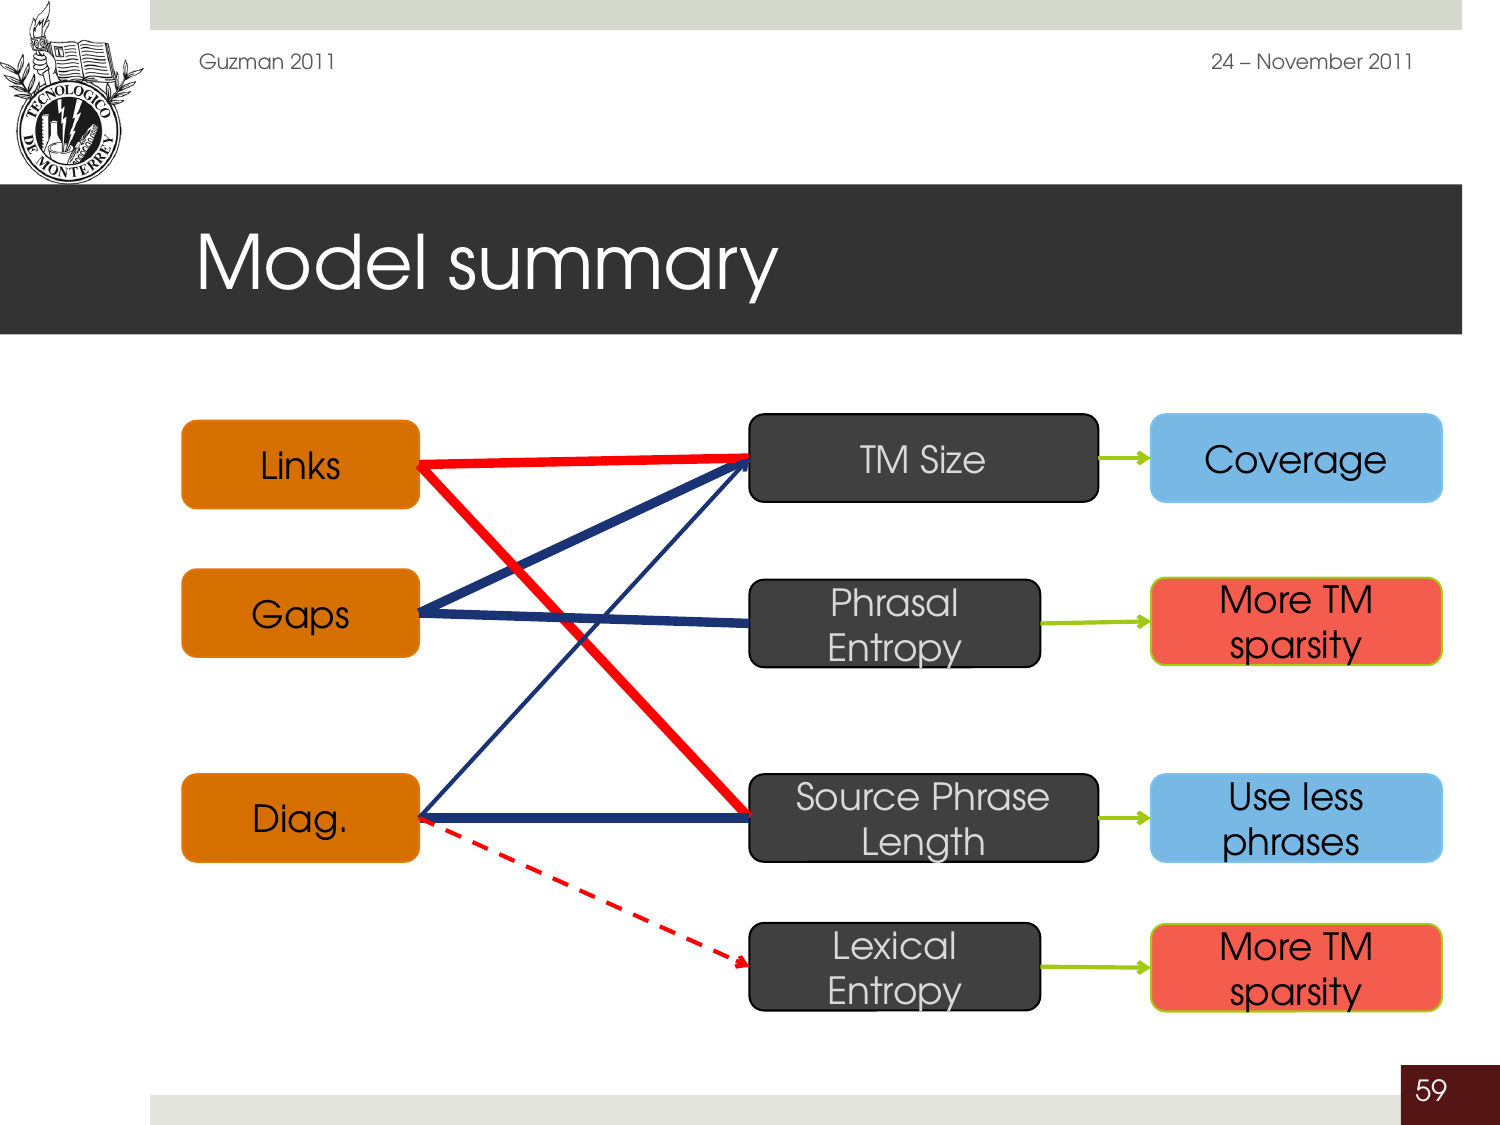

Guzman 2011
24 – November 2011
# Model summary
TM Size
Coverage
Links
Gaps
More TM sparsity
Phrasal Entropy
Diag.
Source Phrase Length
Use less phrases
Lexical Entropy
More TM sparsity